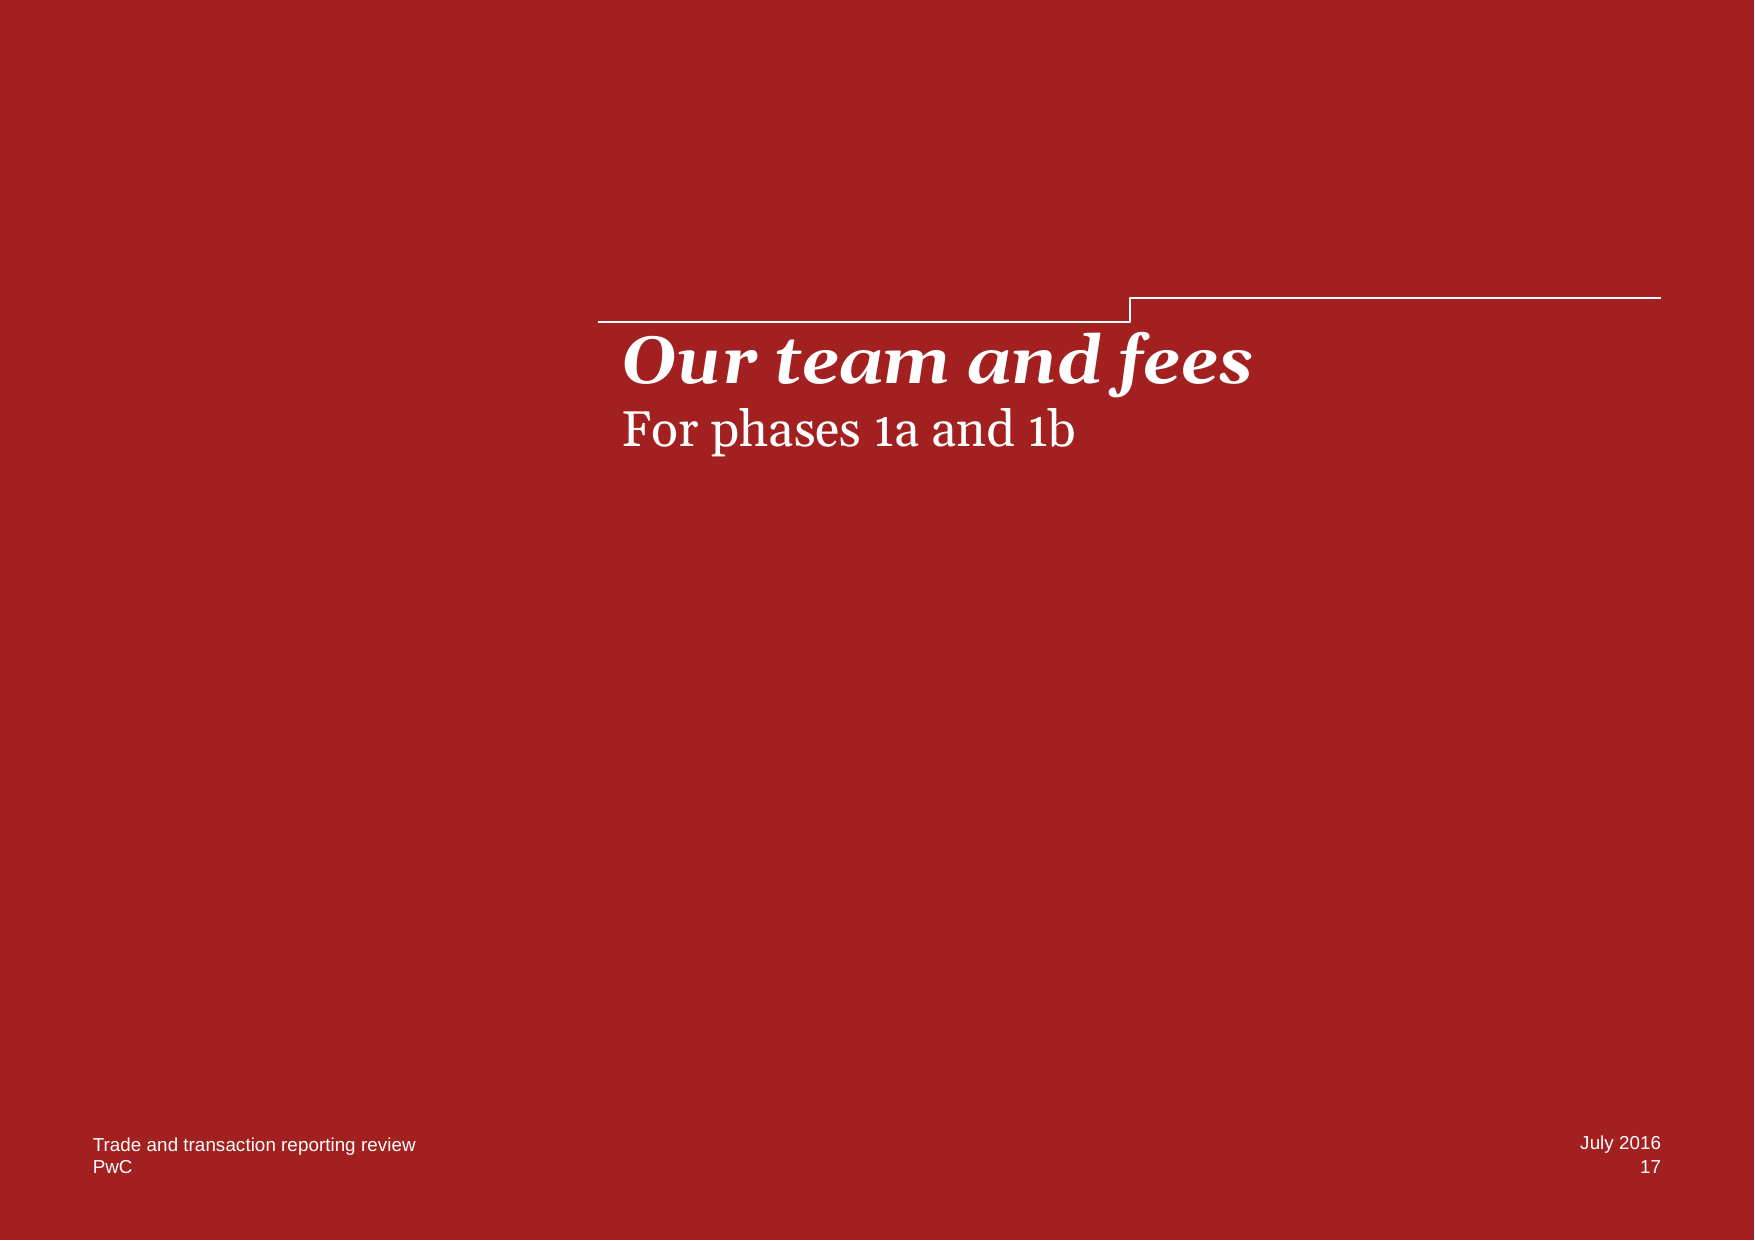

# Our team and fees For phases 1a and 1b
July 2016
Trade and transaction reporting review
17